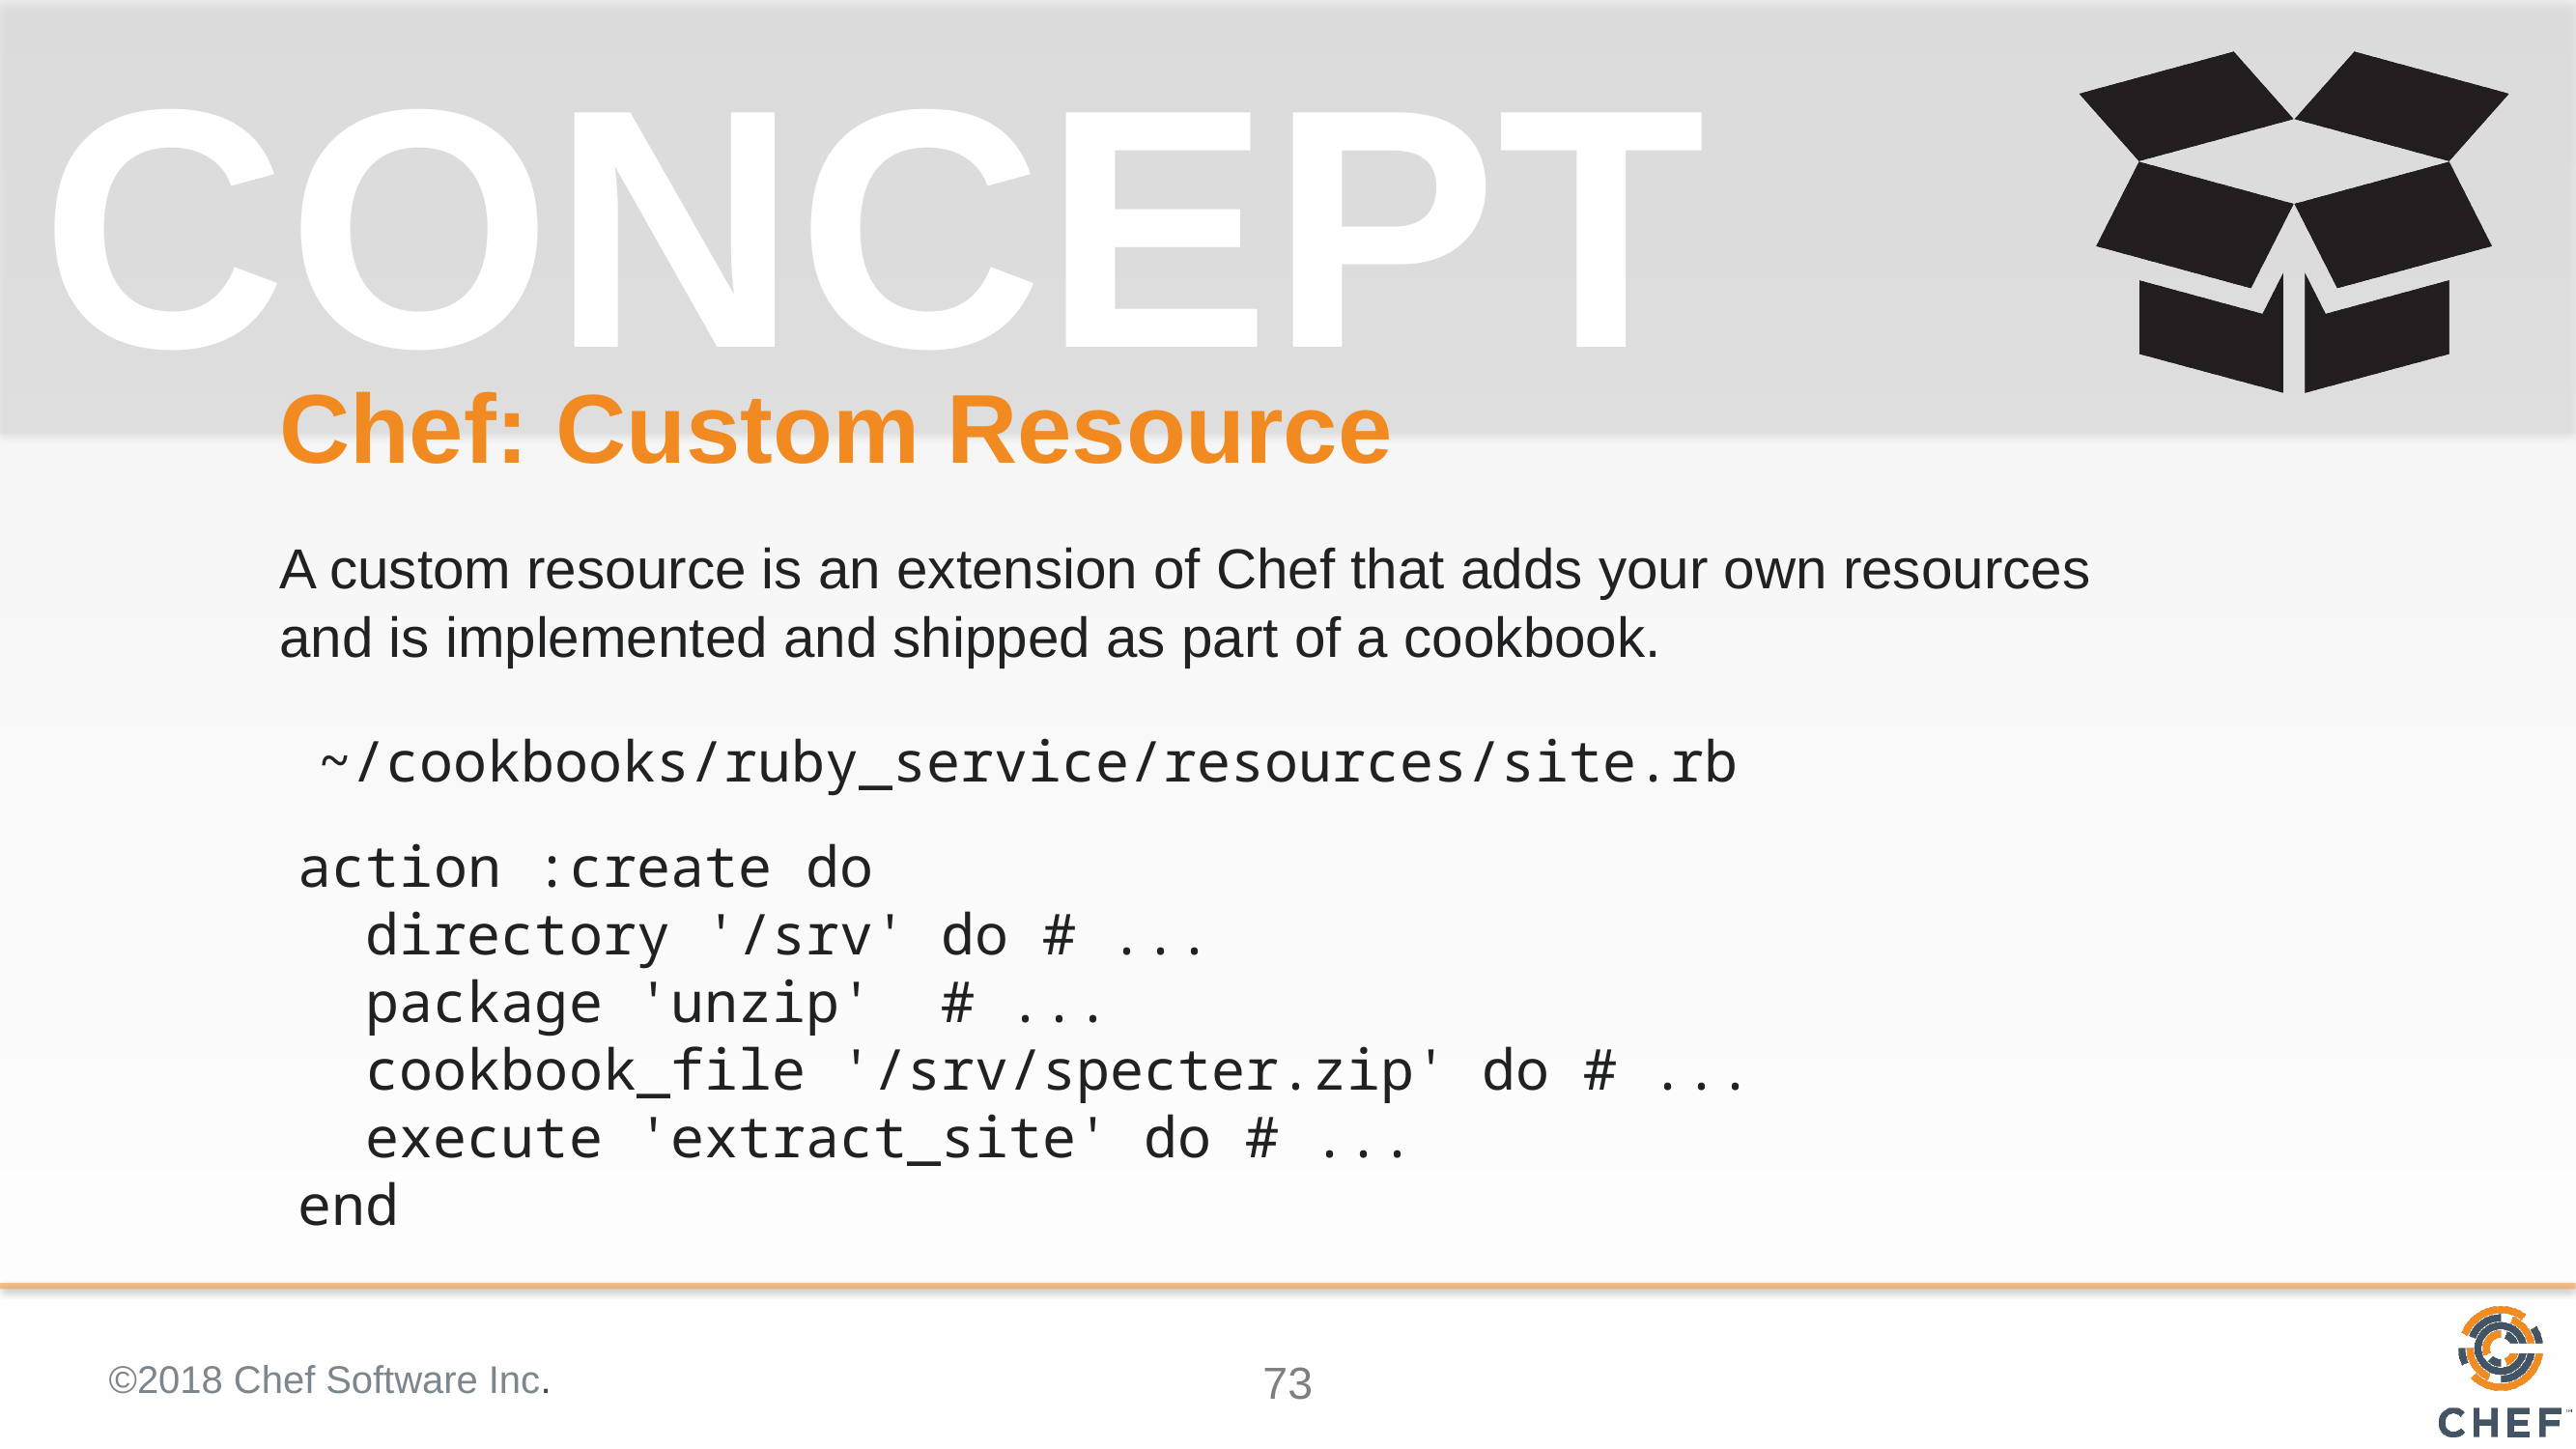

# Chef: Custom Resource
A custom resource is an extension of Chef that adds your own resources and is implemented and shipped as part of a cookbook.
~/cookbooks/ruby_service/resources/site.rb
action :create do
  directory '/srv' do # ...
  package 'unzip'  # ...
  cookbook_file '/srv/specter.zip' do # ...
  execute 'extract_site' do # ...
end